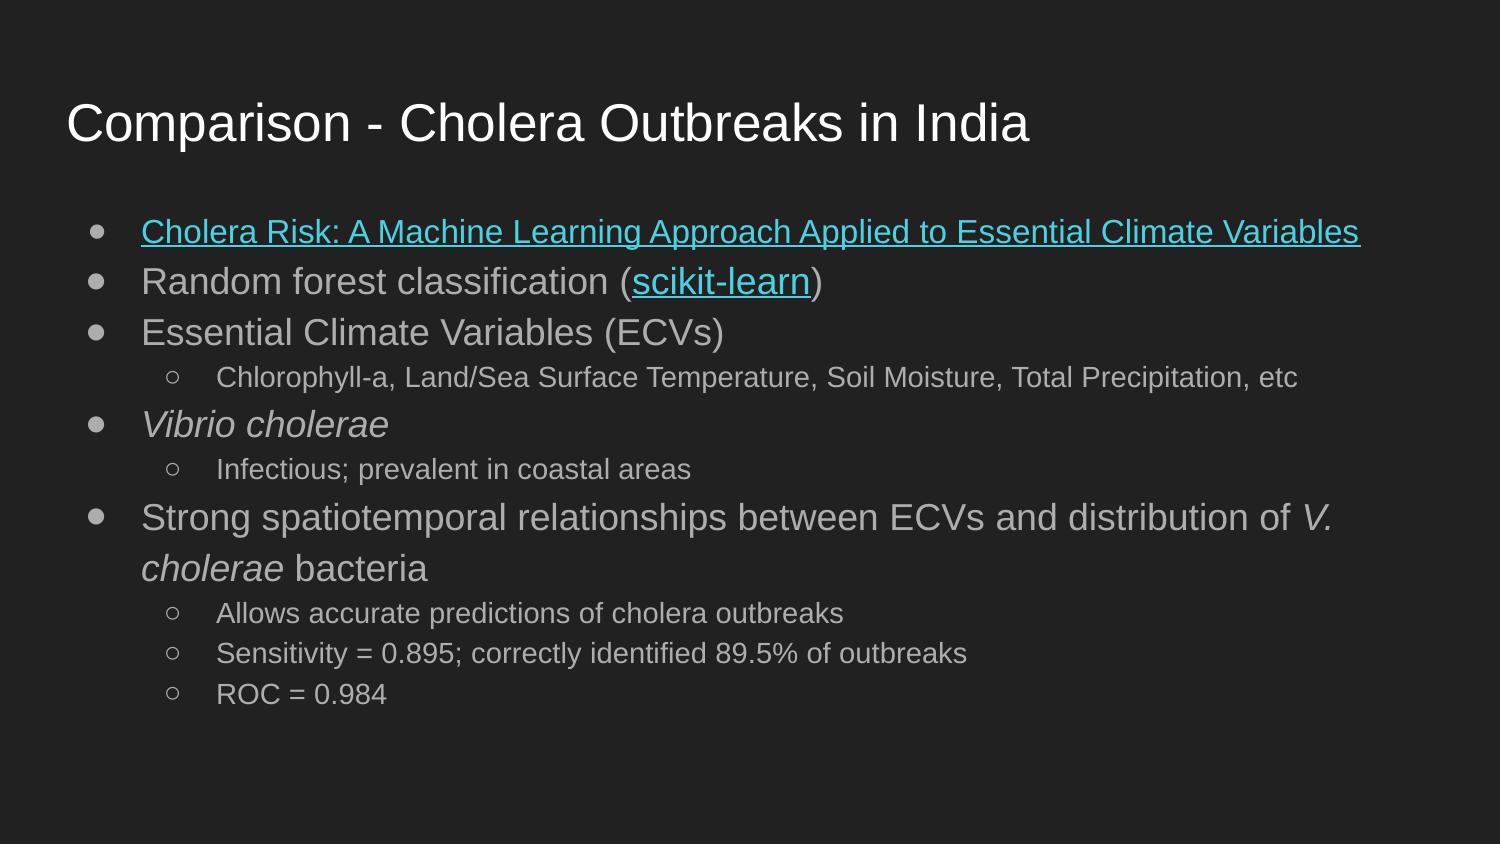

# Comparison - Cholera Outbreaks in India
Cholera Risk: A Machine Learning Approach Applied to Essential Climate Variables
Random forest classification (scikit-learn)
Essential Climate Variables (ECVs)
Chlorophyll-a, Land/Sea Surface Temperature, Soil Moisture, Total Precipitation, etc
Vibrio cholerae
Infectious; prevalent in coastal areas
Strong spatiotemporal relationships between ECVs and distribution of V. cholerae bacteria
Allows accurate predictions of cholera outbreaks
Sensitivity = 0.895; correctly identified 89.5% of outbreaks
ROC = 0.984